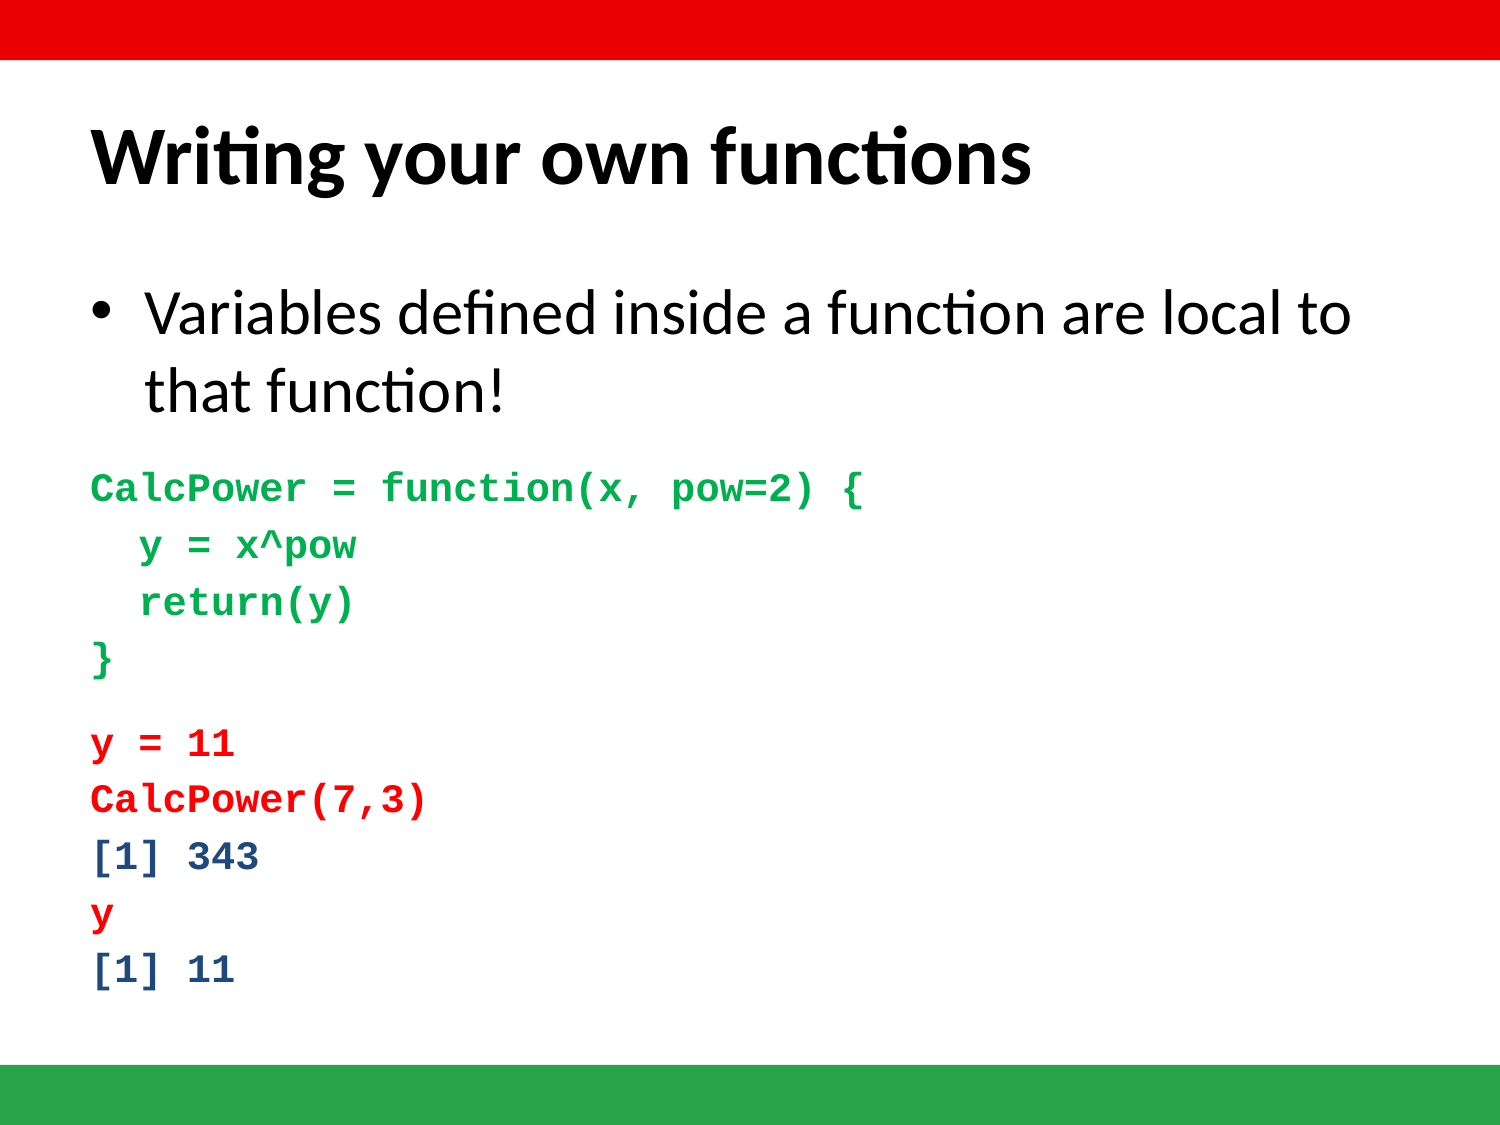

# Writing your own functions
Variables defined inside a function are local to that function!

CalcPower = function(x, pow=2) {
  y = x^pow
  return(y)
}

y = 11
CalcPower(7,3)
[1] 343
y
[1] 11